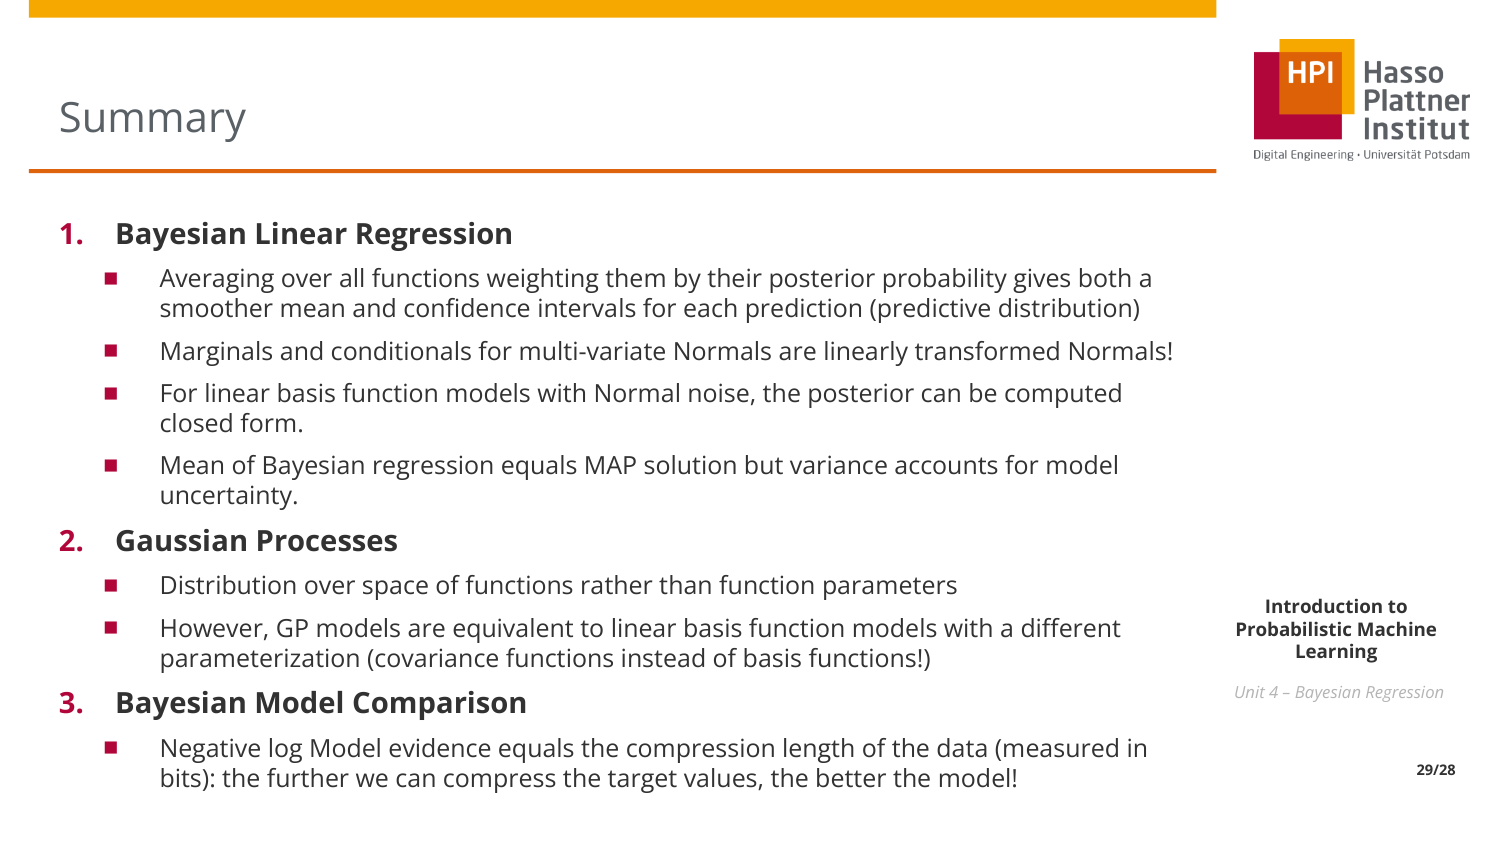

# Summary
Bayesian Linear Regression
Averaging over all functions weighting them by their posterior probability gives both a smoother mean and confidence intervals for each prediction (predictive distribution)
Marginals and conditionals for multi-variate Normals are linearly transformed Normals!
For linear basis function models with Normal noise, the posterior can be computed closed form.
Mean of Bayesian regression equals MAP solution but variance accounts for model uncertainty.
Gaussian Processes
Distribution over space of functions rather than function parameters
However, GP models are equivalent to linear basis function models with a different parameterization (covariance functions instead of basis functions!)
Bayesian Model Comparison
Negative log Model evidence equals the compression length of the data (measured in bits): the further we can compress the target values, the better the model!